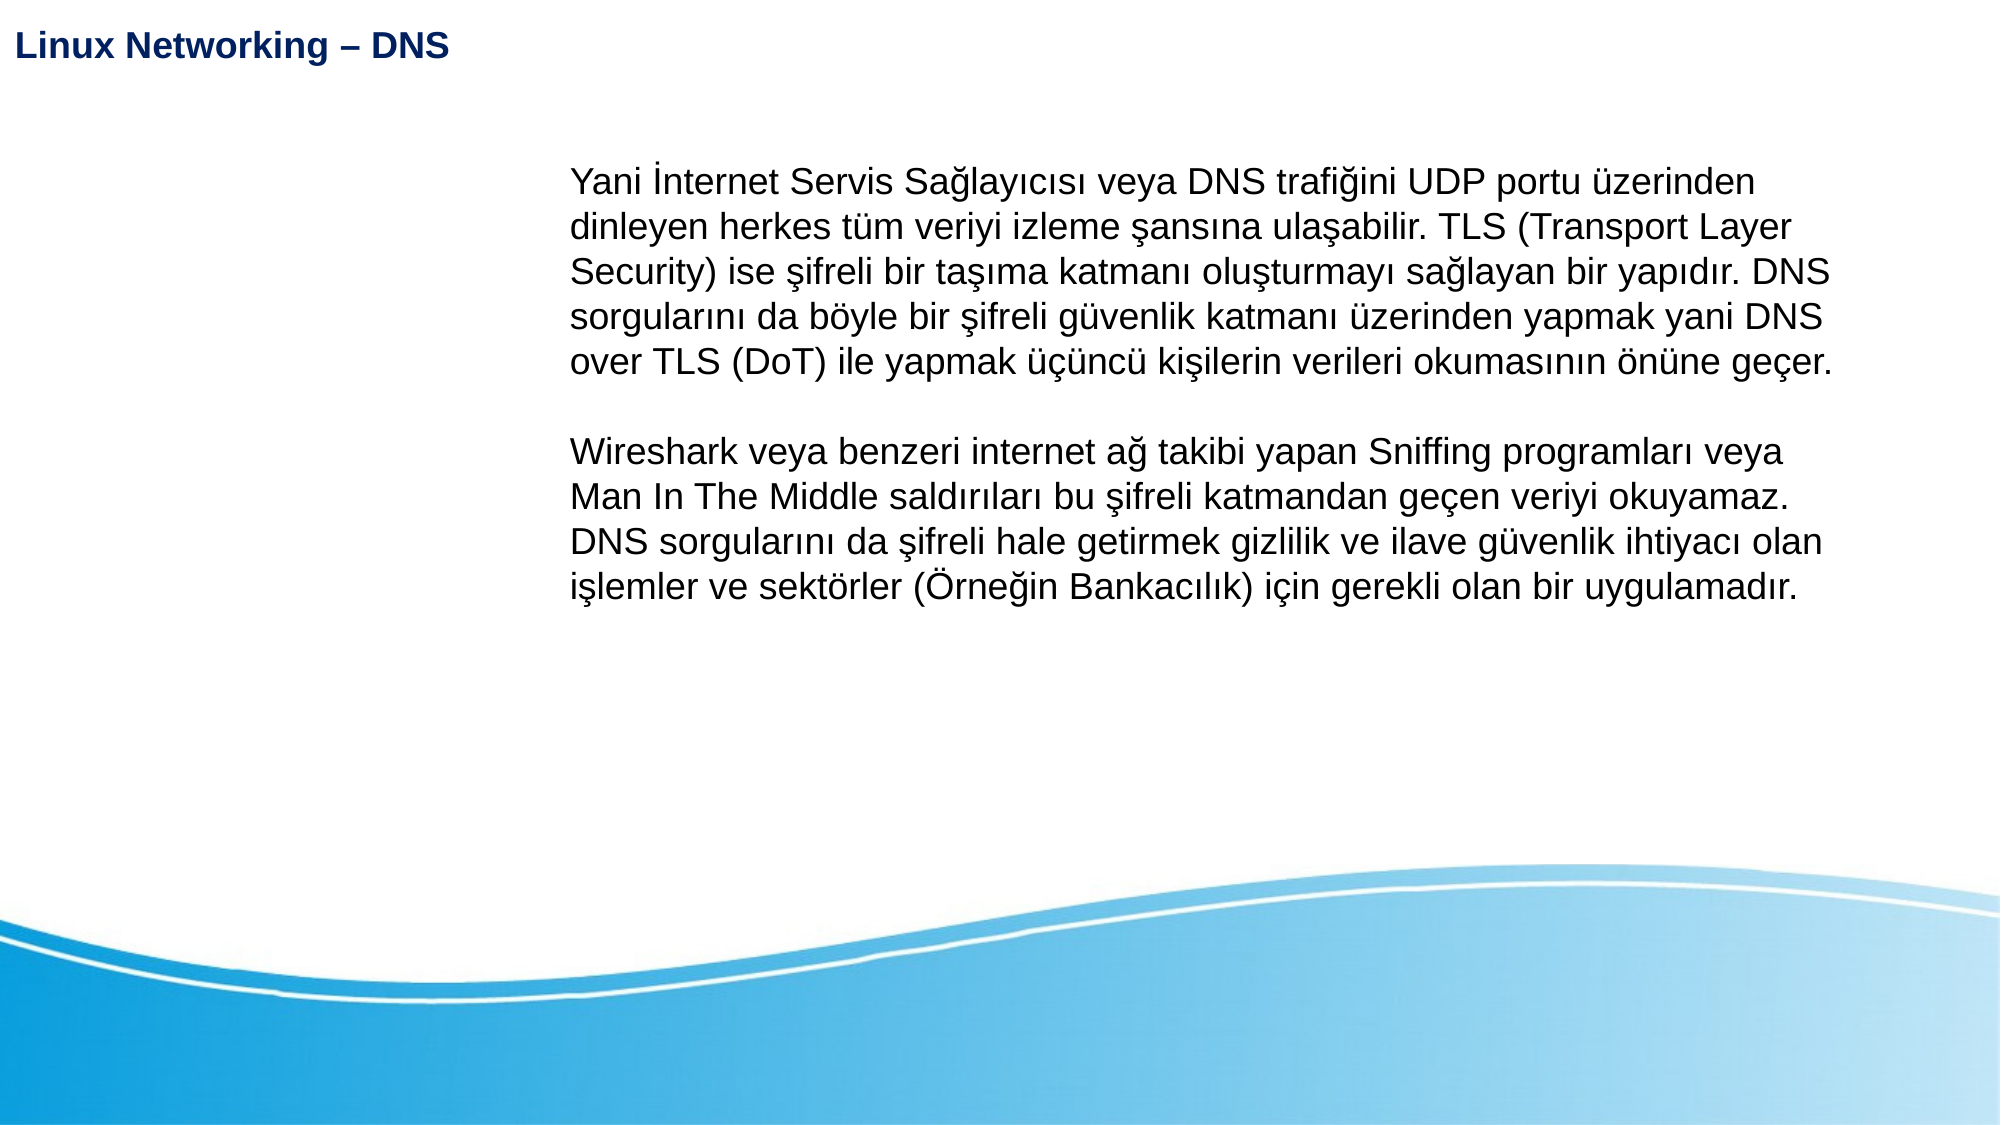

Linux Networking – DNS
Yani İnternet Servis Sağlayıcısı veya DNS trafiğini UDP portu üzerinden dinleyen herkes tüm veriyi izleme şansına ulaşabilir. TLS (Transport Layer Security) ise şifreli bir taşıma katmanı oluşturmayı sağlayan bir yapıdır. DNS sorgularını da böyle bir şifreli güvenlik katmanı üzerinden yapmak yani DNS over TLS (DoT) ile yapmak üçüncü kişilerin verileri okumasının önüne geçer.

Wireshark veya benzeri internet ağ takibi yapan Sniffing programları veya Man In The Middle saldırıları bu şifreli katmandan geçen veriyi okuyamaz. DNS sorgularını da şifreli hale getirmek gizlilik ve ilave güvenlik ihtiyacı olan işlemler ve sektörler (Örneğin Bankacılık) için gerekli olan bir uygulamadır.